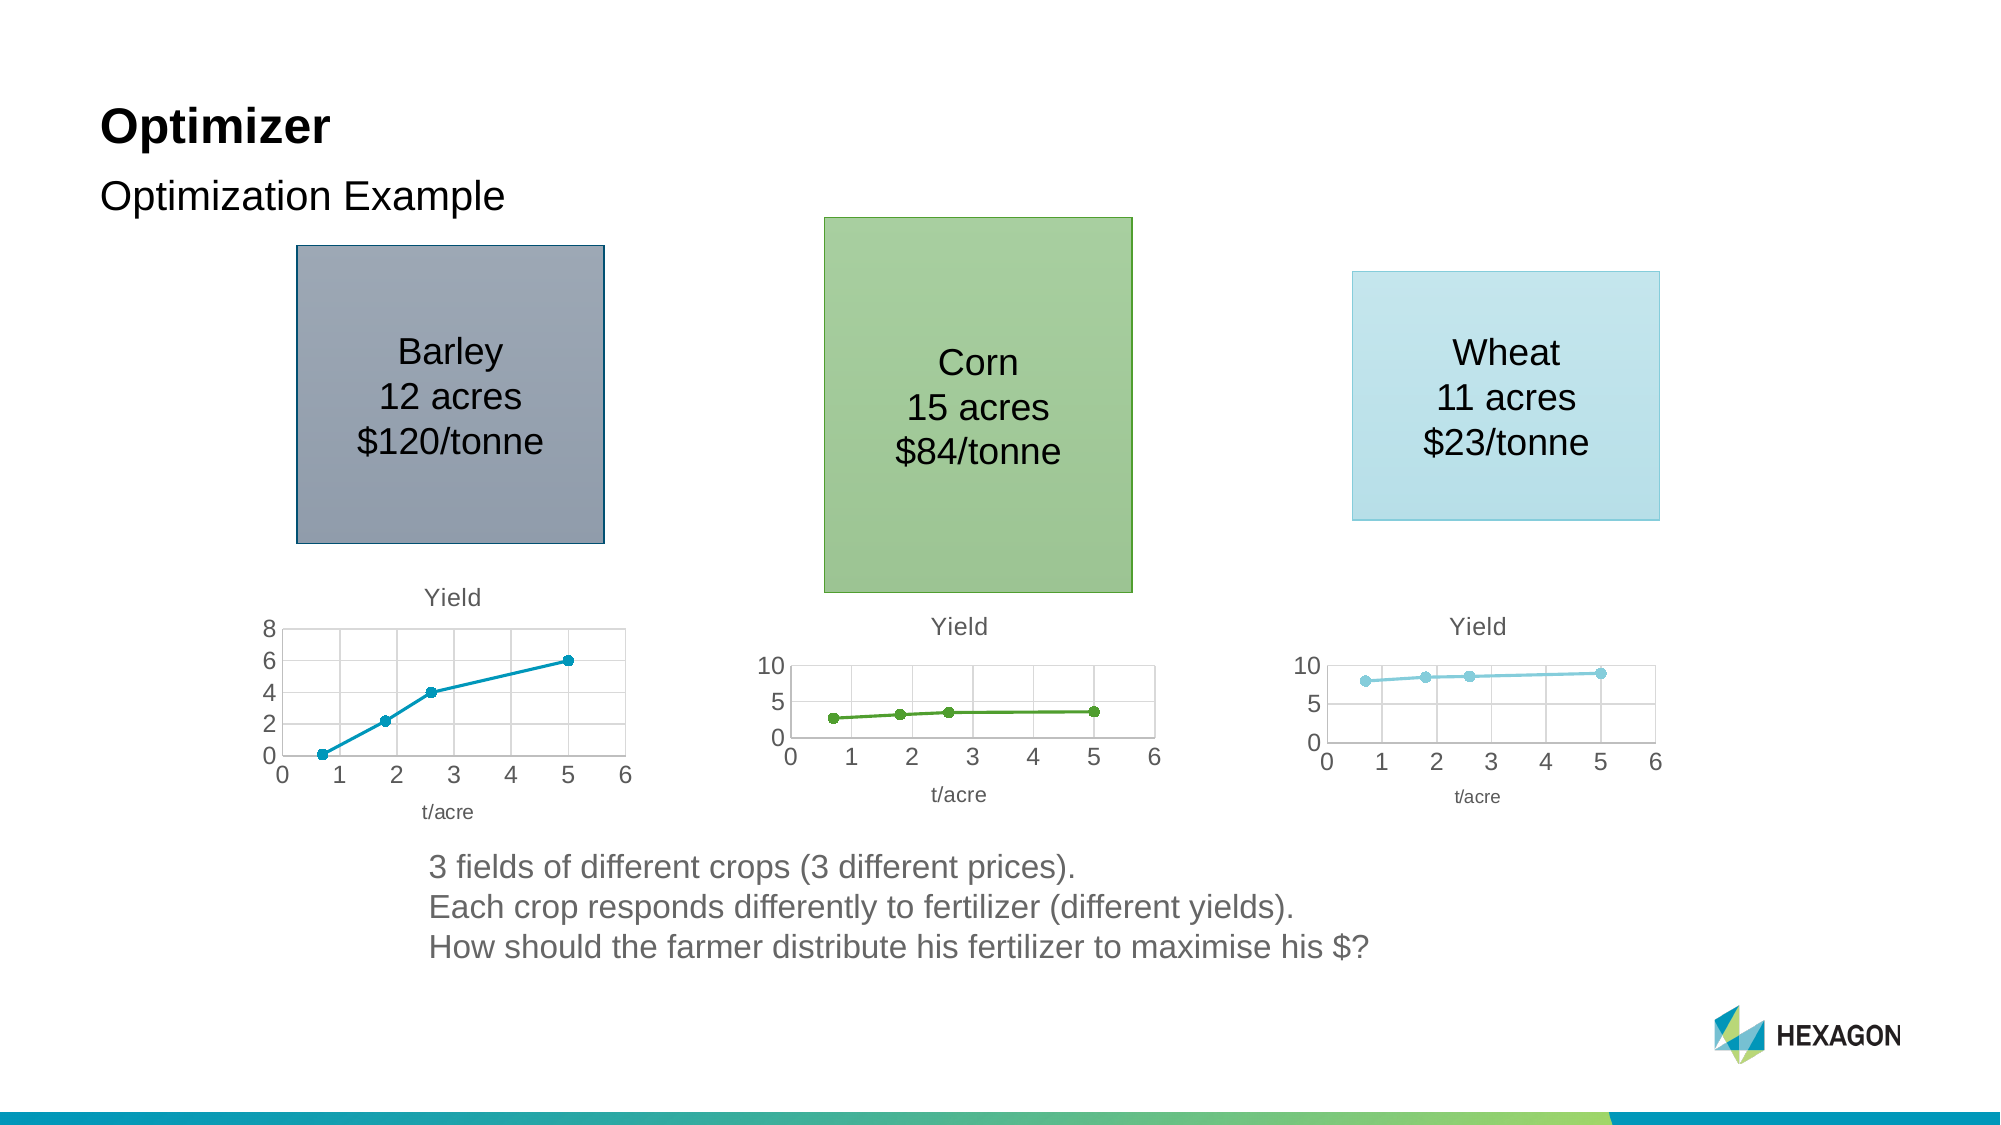

# Optimizer
Optimization Example
Corn
15 acres
$84/tonne
Barley
12 acres
$120/tonne
Wheat
11 acres
$23/tonne

### Chart:

| Category | Yield |
|---|---|

### Chart:

| Category | Yield |
|---|---|

### Chart:

| Category | Yield |
|---|---|
3 fields of different crops (3 different prices).
Each crop responds differently to fertilizer (different yields).
How should the farmer distribute his fertilizer to maximise his $?